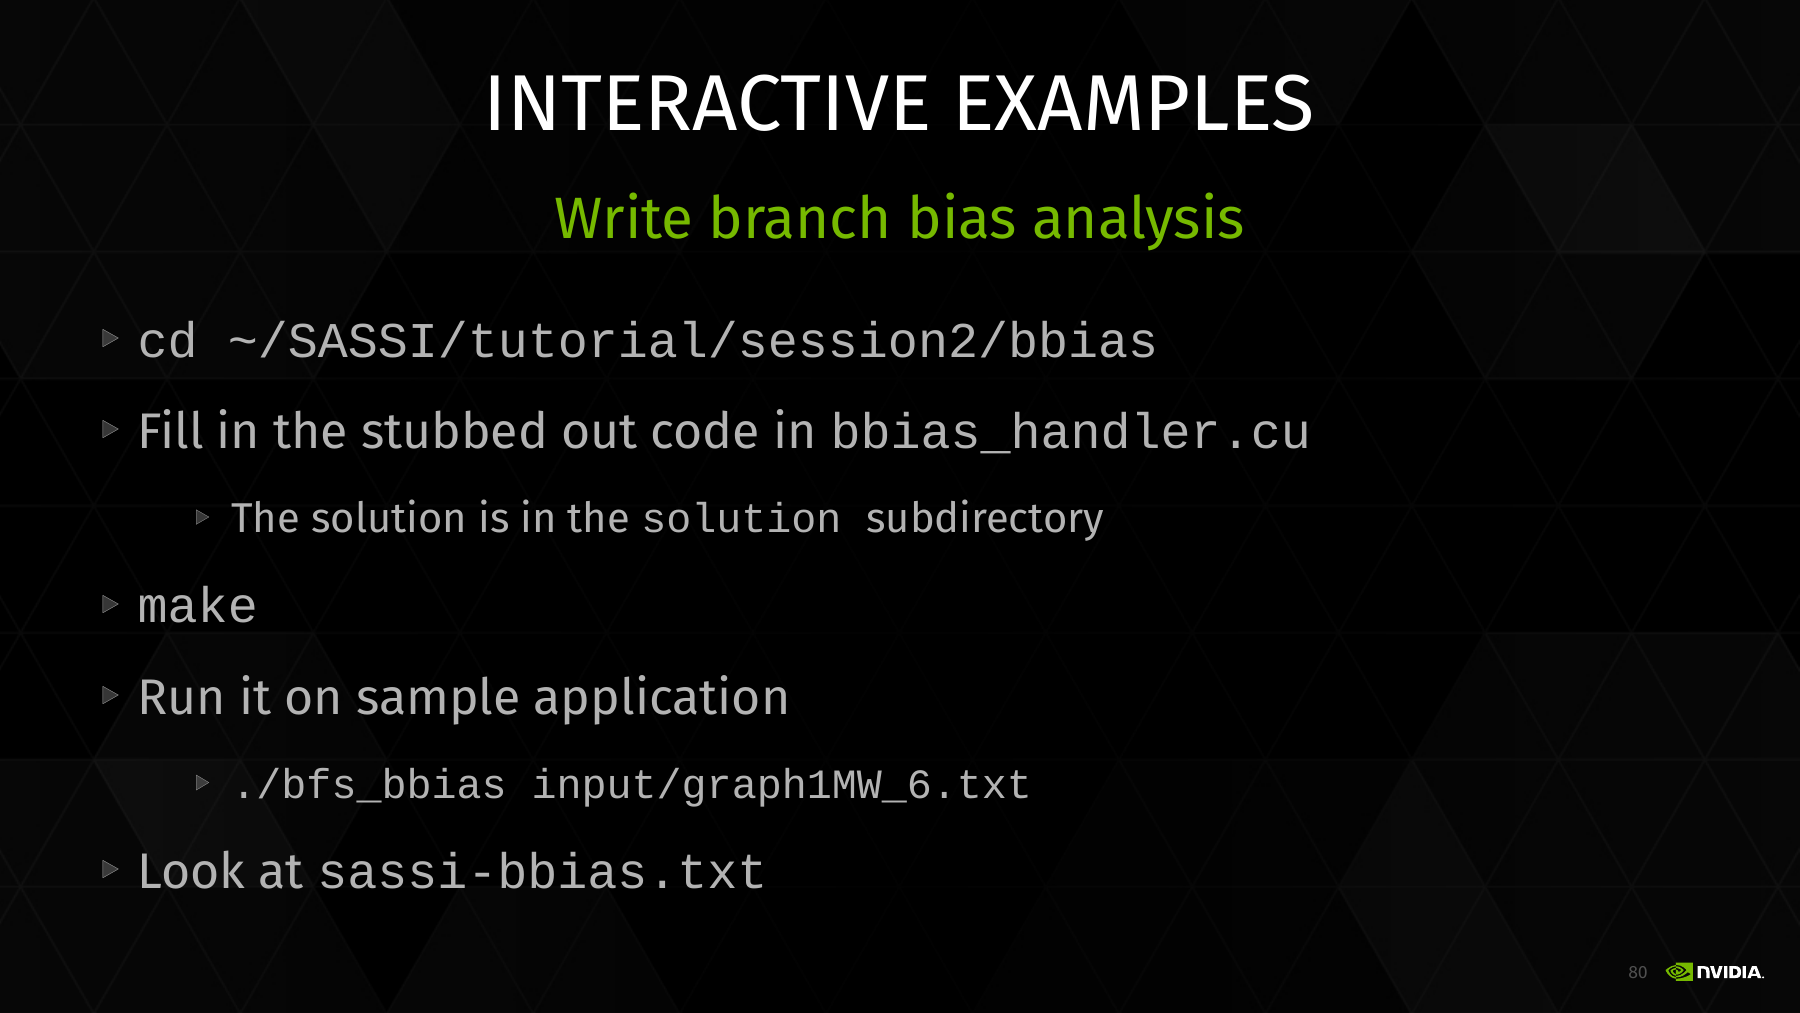

# Interactive examples
Write branch bias analysis
cd ~/SASSI/tutorial/session2/bbias
Fill in the stubbed out code in bbias_handler.cu
The solution is in the solution subdirectory
make
Run it on sample application
./bfs_bbias input/graph1MW_6.txt
Look at sassi-bbias.txt